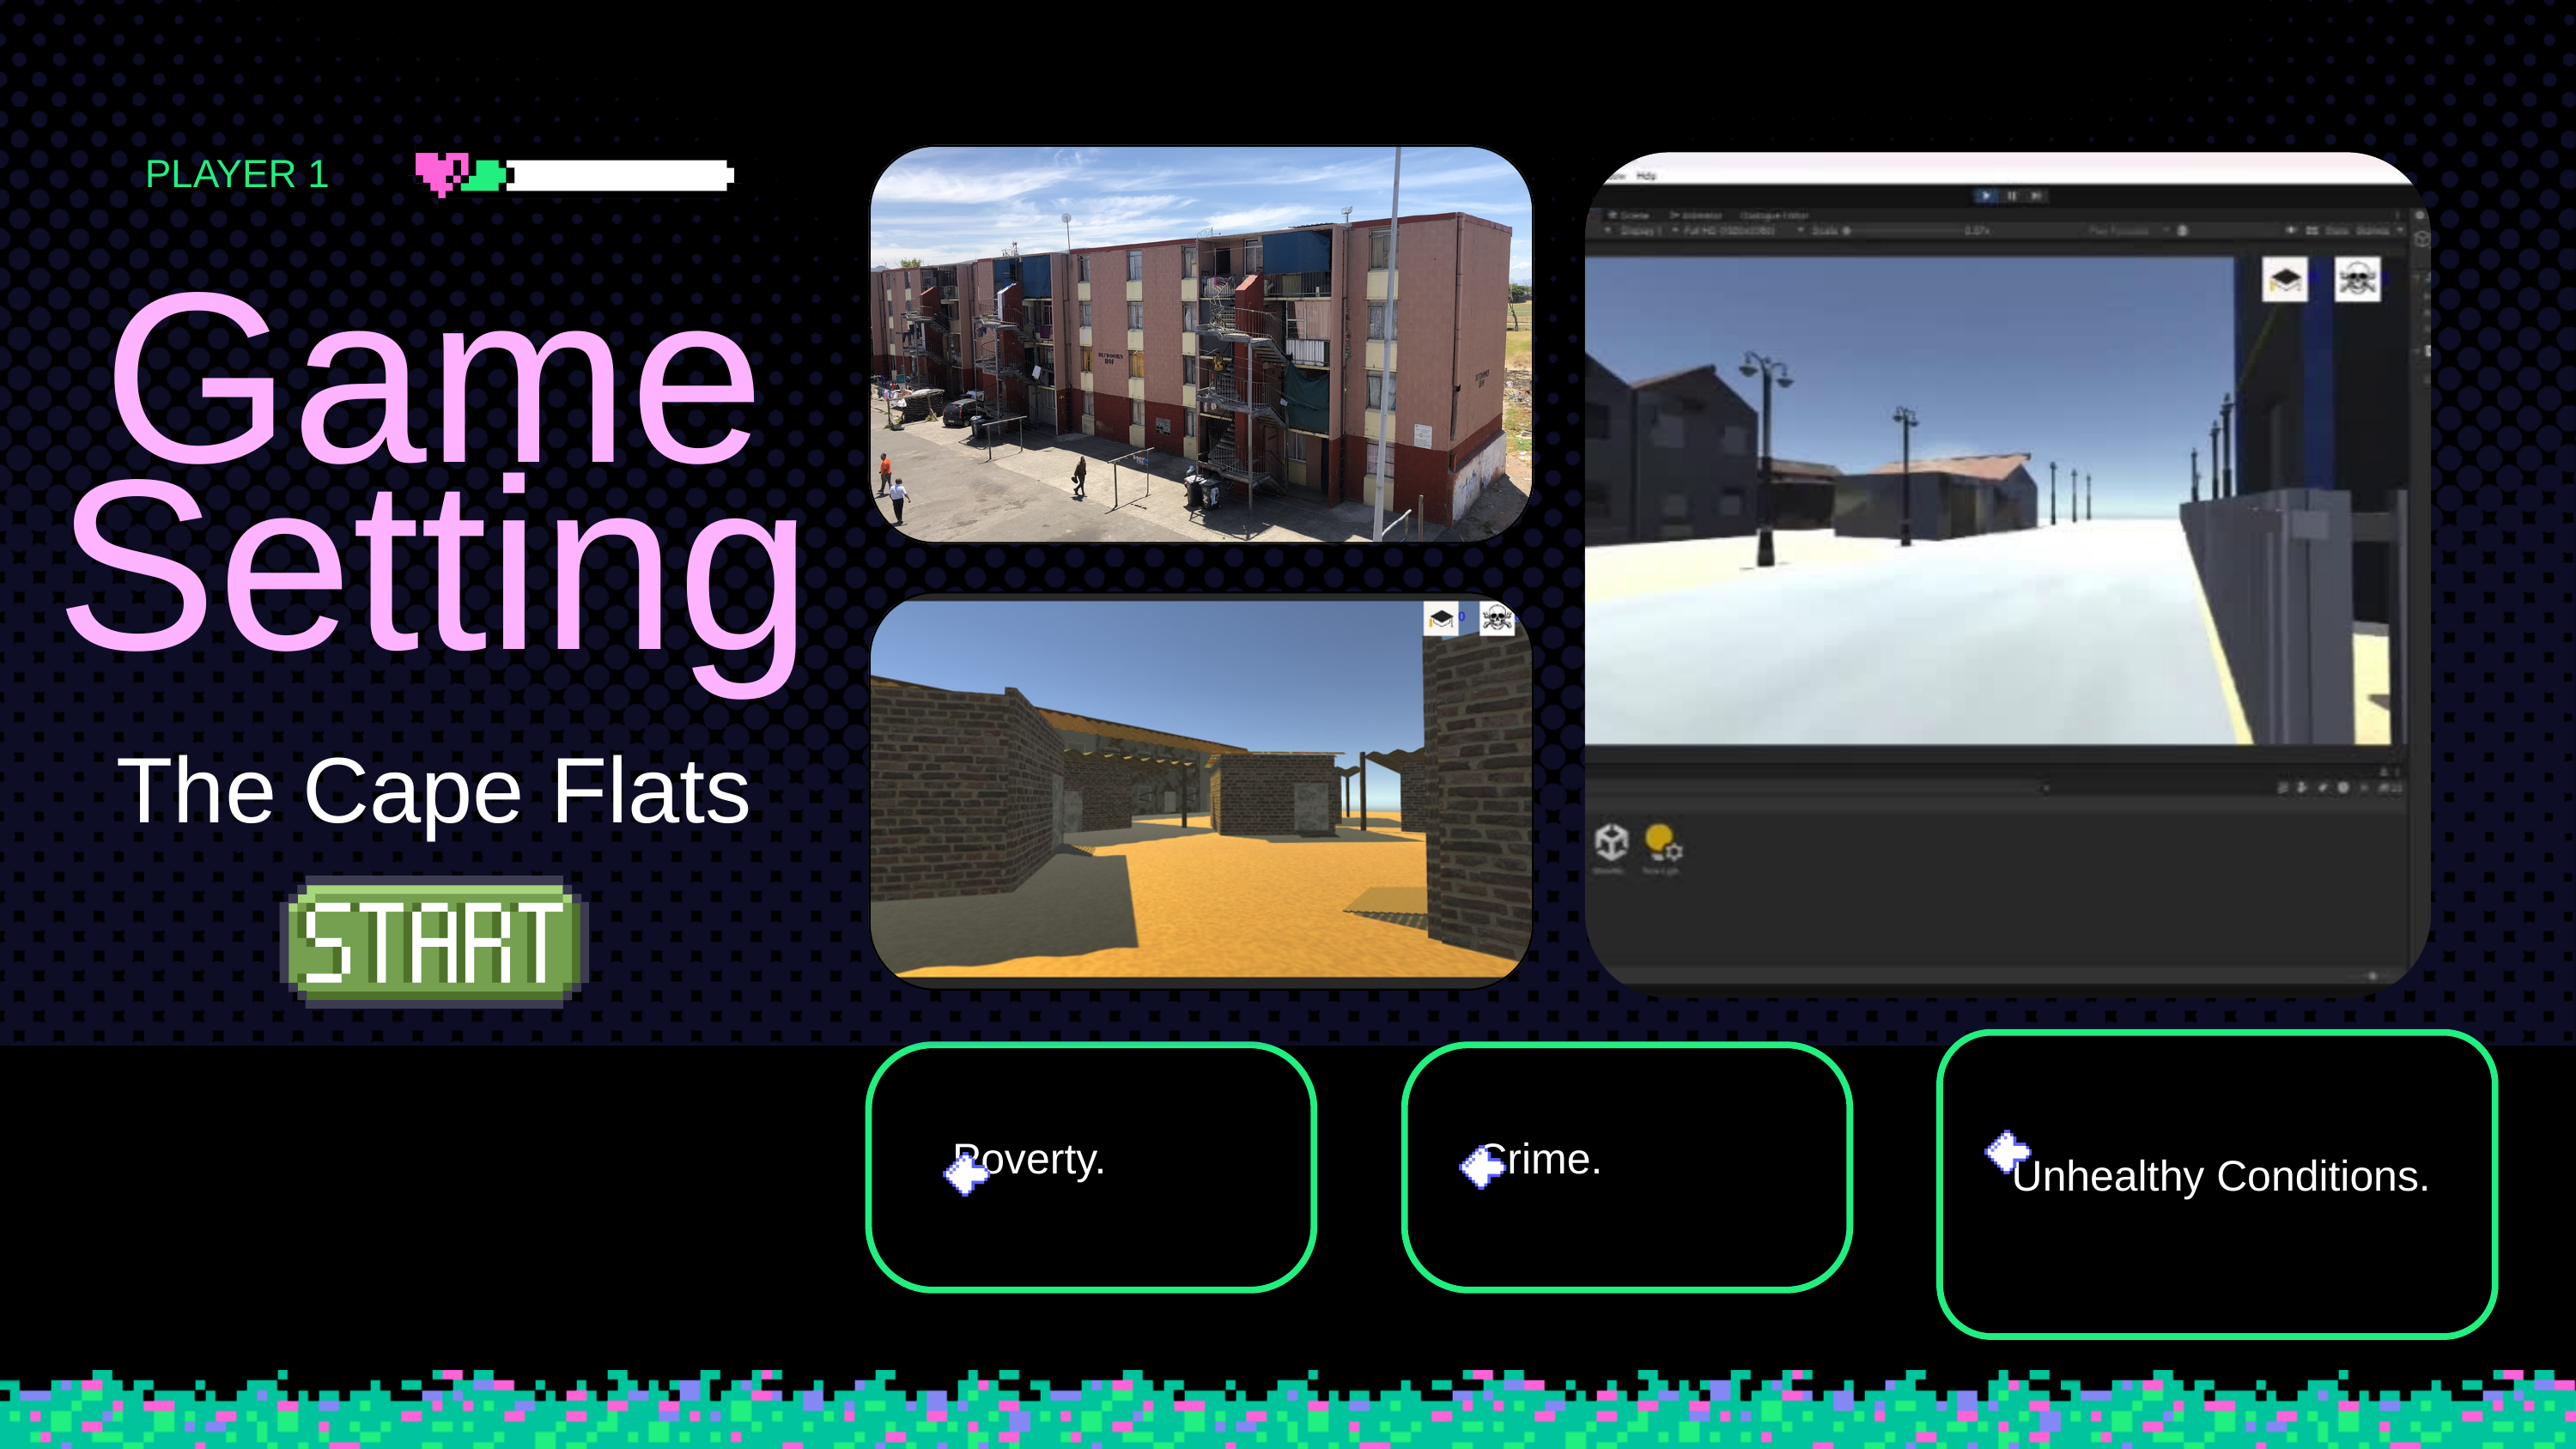

PLAYER 1

Game Setting

The Cape Flats

   Unhealthy Conditions.

    Poverty.

   Crime.